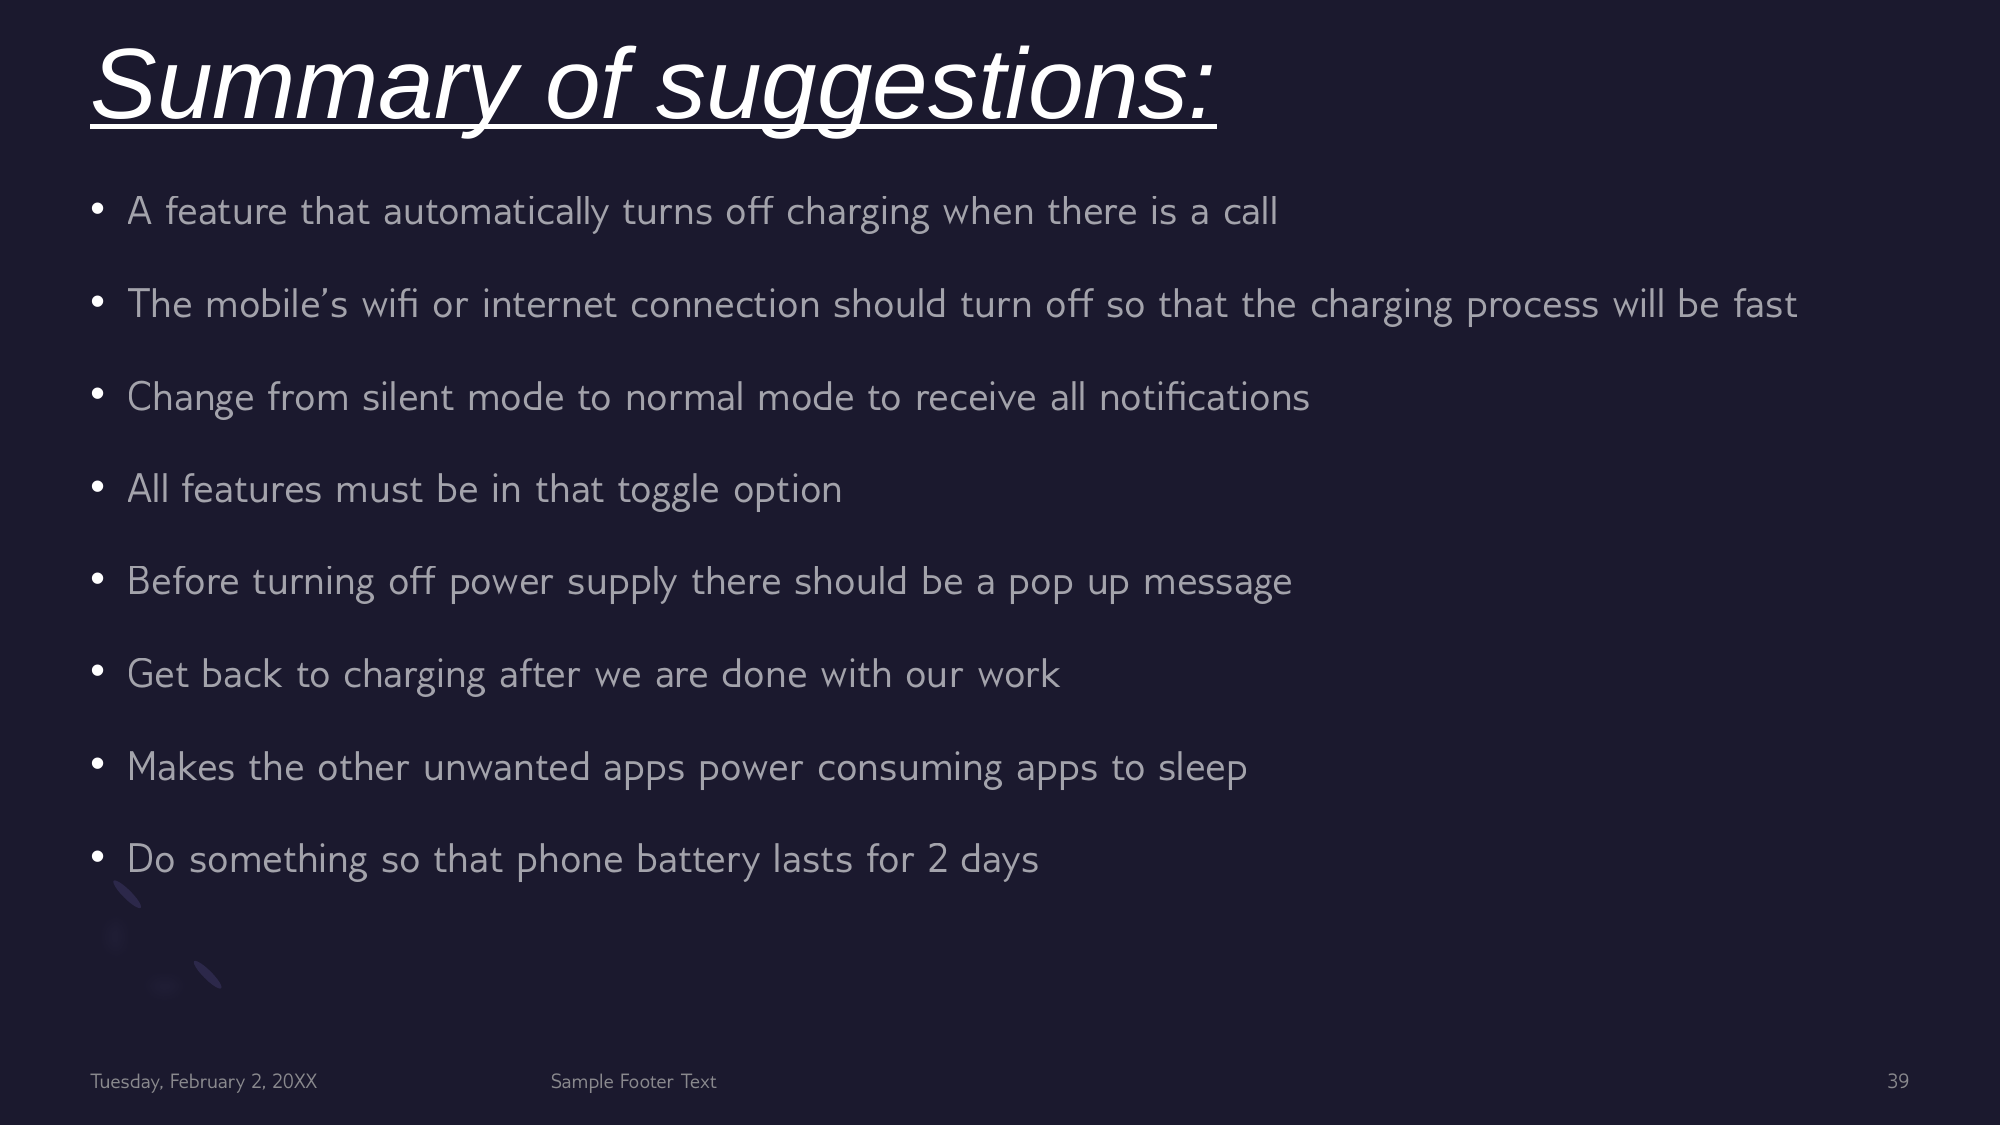

# Summary of suggestions:
A feature that automatically turns off charging when there is a call
The mobile’s wifi or internet connection should turn off so that the charging process will be fast
Change from silent mode to normal mode to receive all notifications
All features must be in that toggle option
Before turning off power supply there should be a pop up message
Get back to charging after we are done with our work
Makes the other unwanted apps power consuming apps to sleep
Do something so that phone battery lasts for 2 days

Tuesday, February 2, 20XX
Sample Footer Text
39